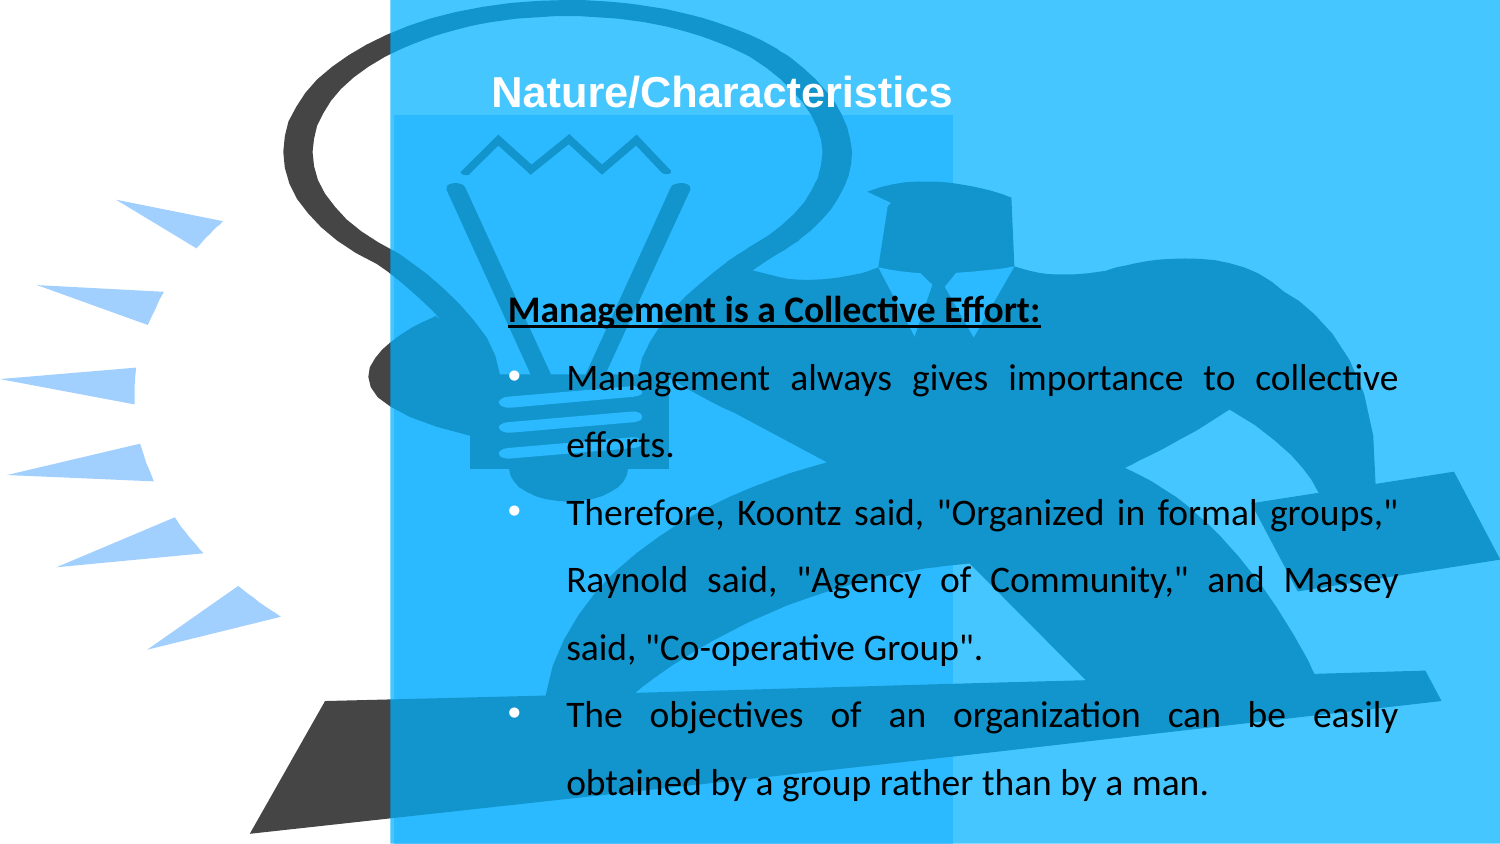

# Nature/Characteristics
Management is a Collective Effort:
Management always gives importance to collective efforts.
Therefore, Koontz said, "Organized in formal groups," Raynold said, "Agency of Community," and Massey said, "Co-operative Group".
The objectives of an organization can be easily obtained by a group rather than by a man.